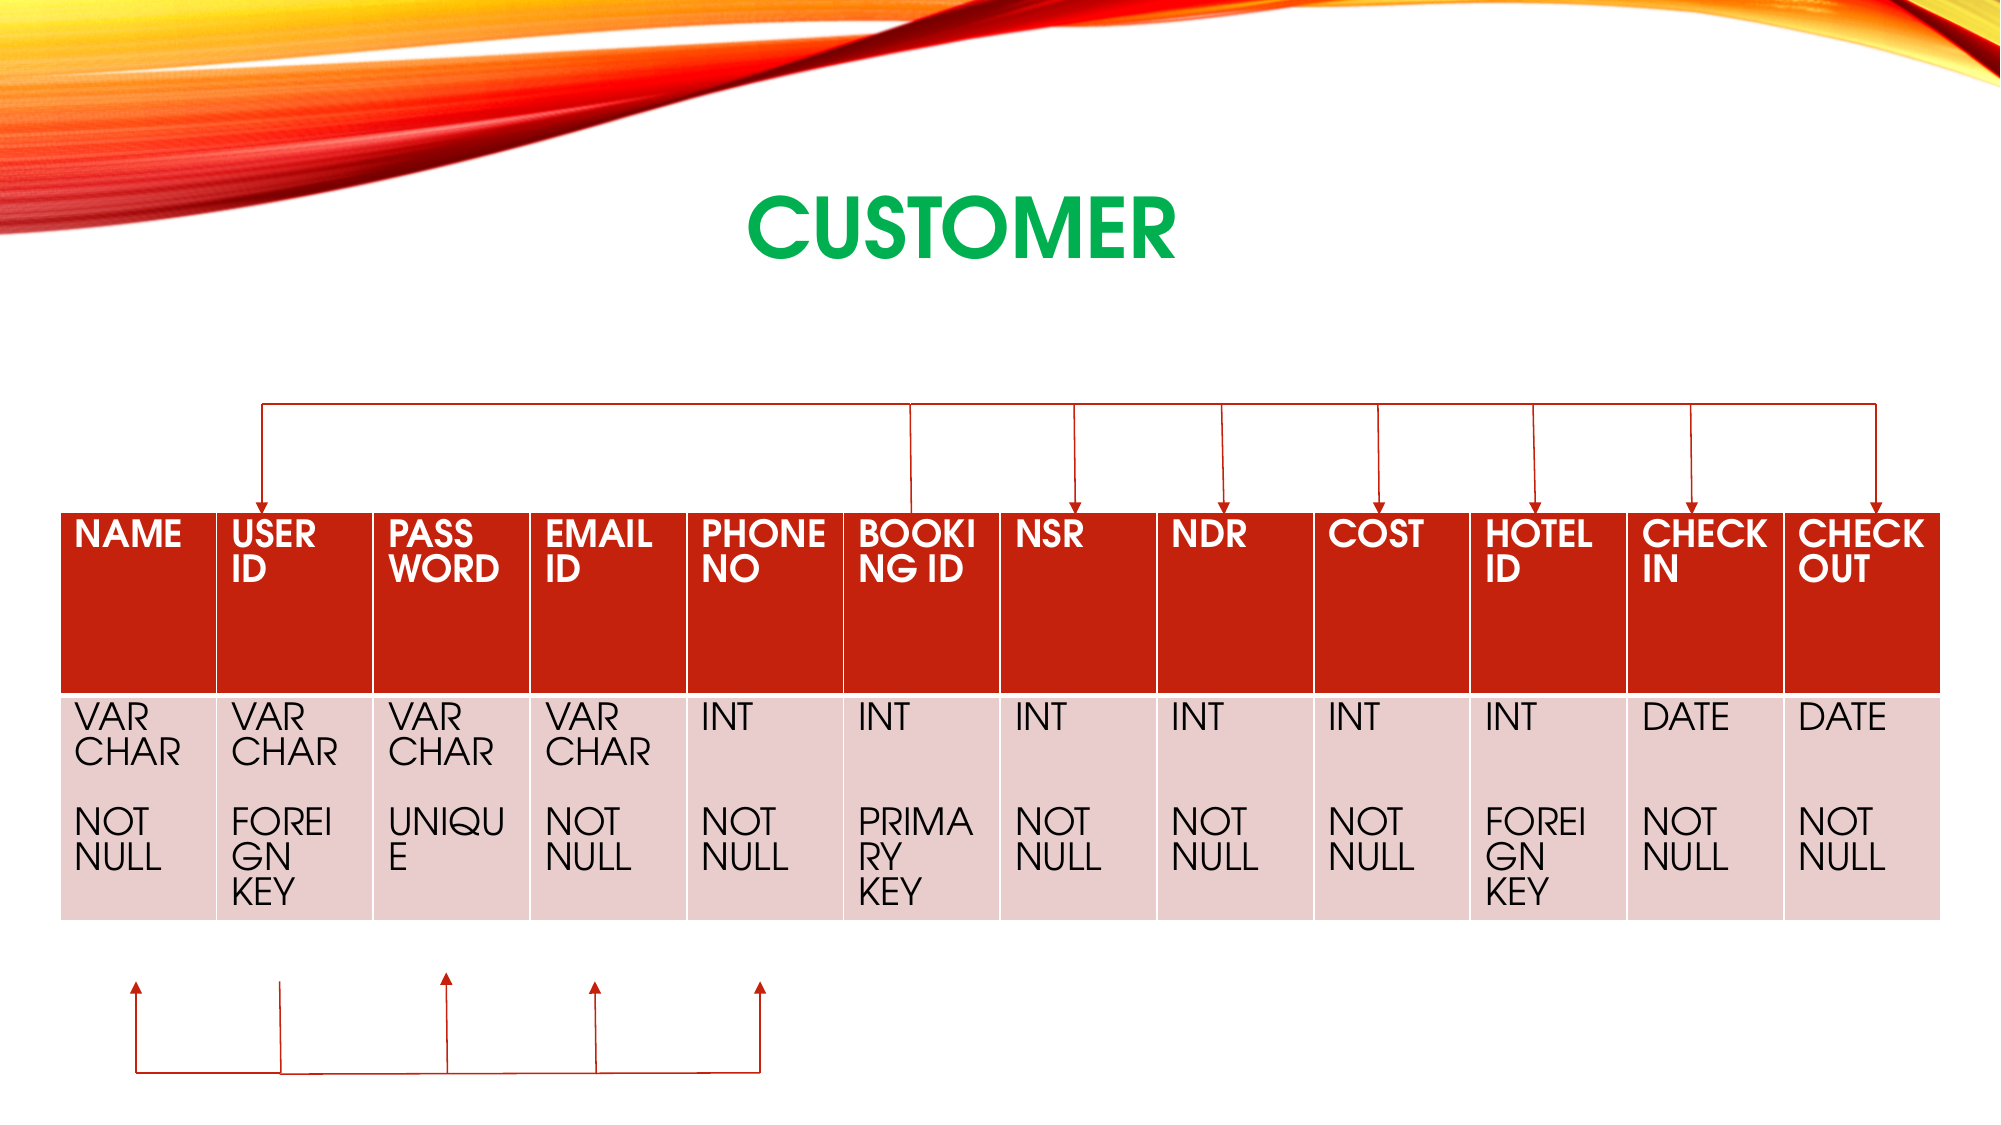

# customer
| NAME | USER ID | PASS WORD | EMAIL ID | PHONE NO | BOOKING ID | NSR | NDR | COST | HOTEL ID | CHECK IN | CHECK OUT |
| --- | --- | --- | --- | --- | --- | --- | --- | --- | --- | --- | --- |
| VAR CHAR NOT NULL | VAR CHAR FOREIGN KEY | VAR CHAR UNIQUE | VAR CHAR NOT NULL | INT NOT NULL | INT PRIMARY KEY | INT NOT NULL | INT NOT NULL | INT NOT NULL | INT FOREIGN KEY | DATE NOT NULL | DATE NOT NULL |